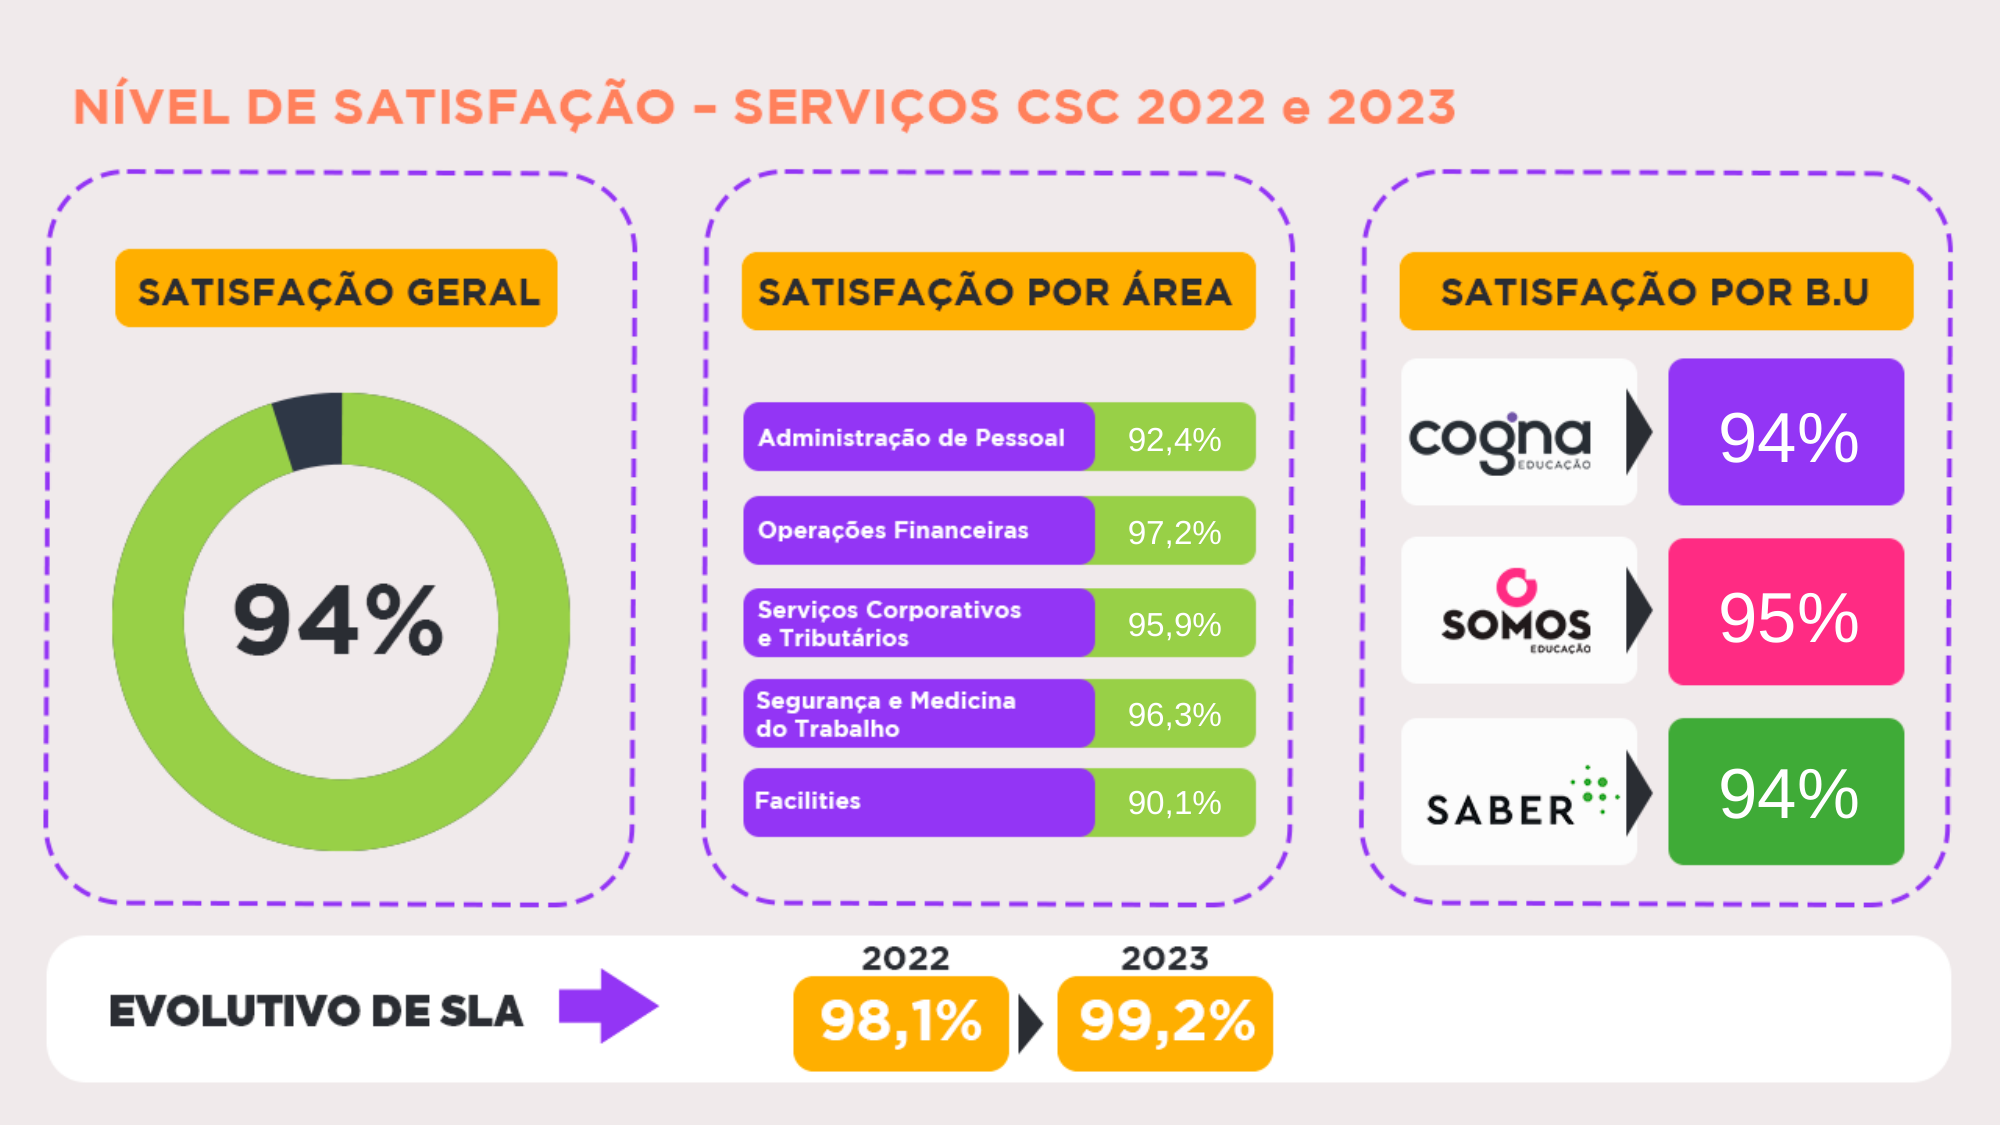

94%
92,4%
97,2%
95%
95,9%
96,3%
94%
90,1%